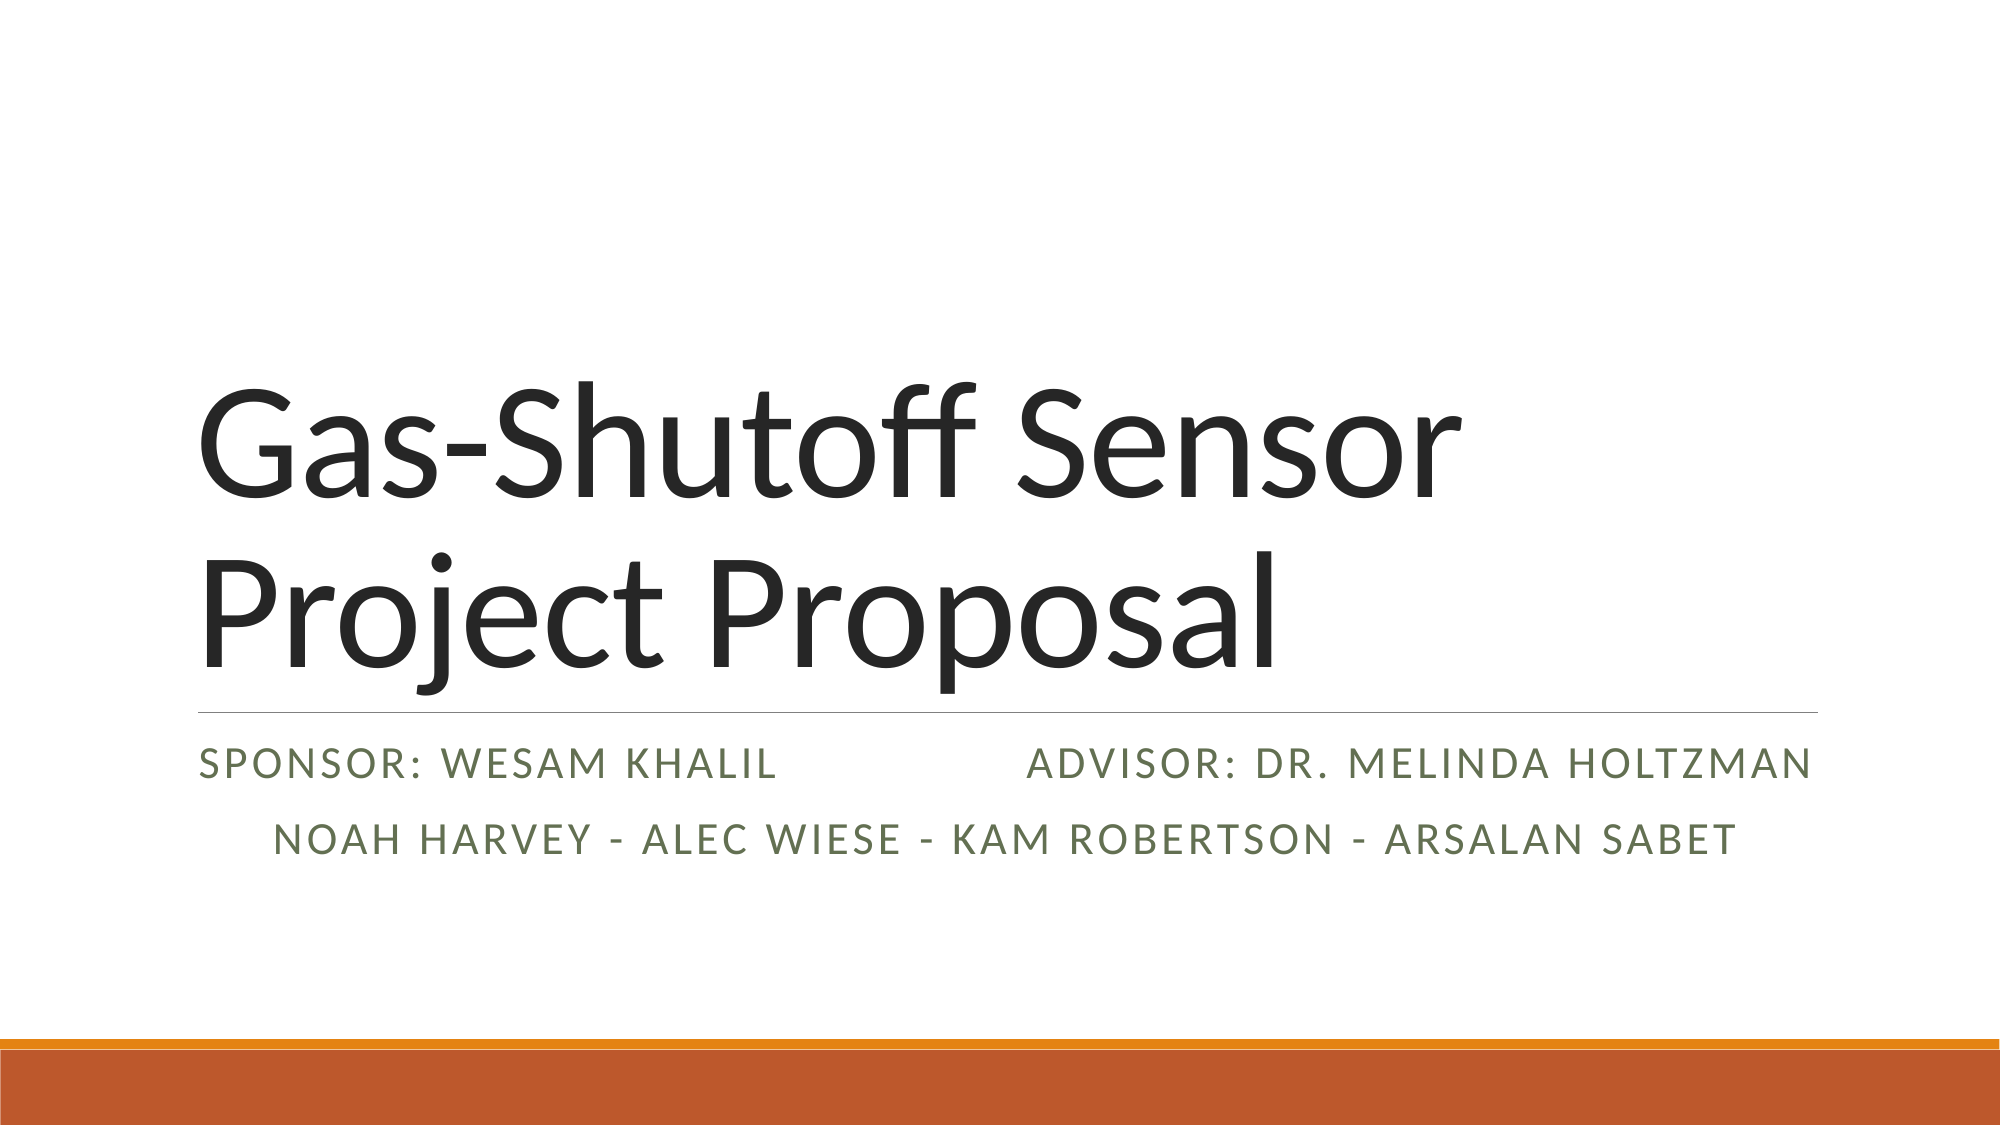

# Gas-Shutoff Sensor Project Proposal
Sponsor: Wesam Khalil		advisor: dr. melinda holtzman
Noah Harvey - Alec Wiese - Kam RobertsoN - Arsalan Sabet